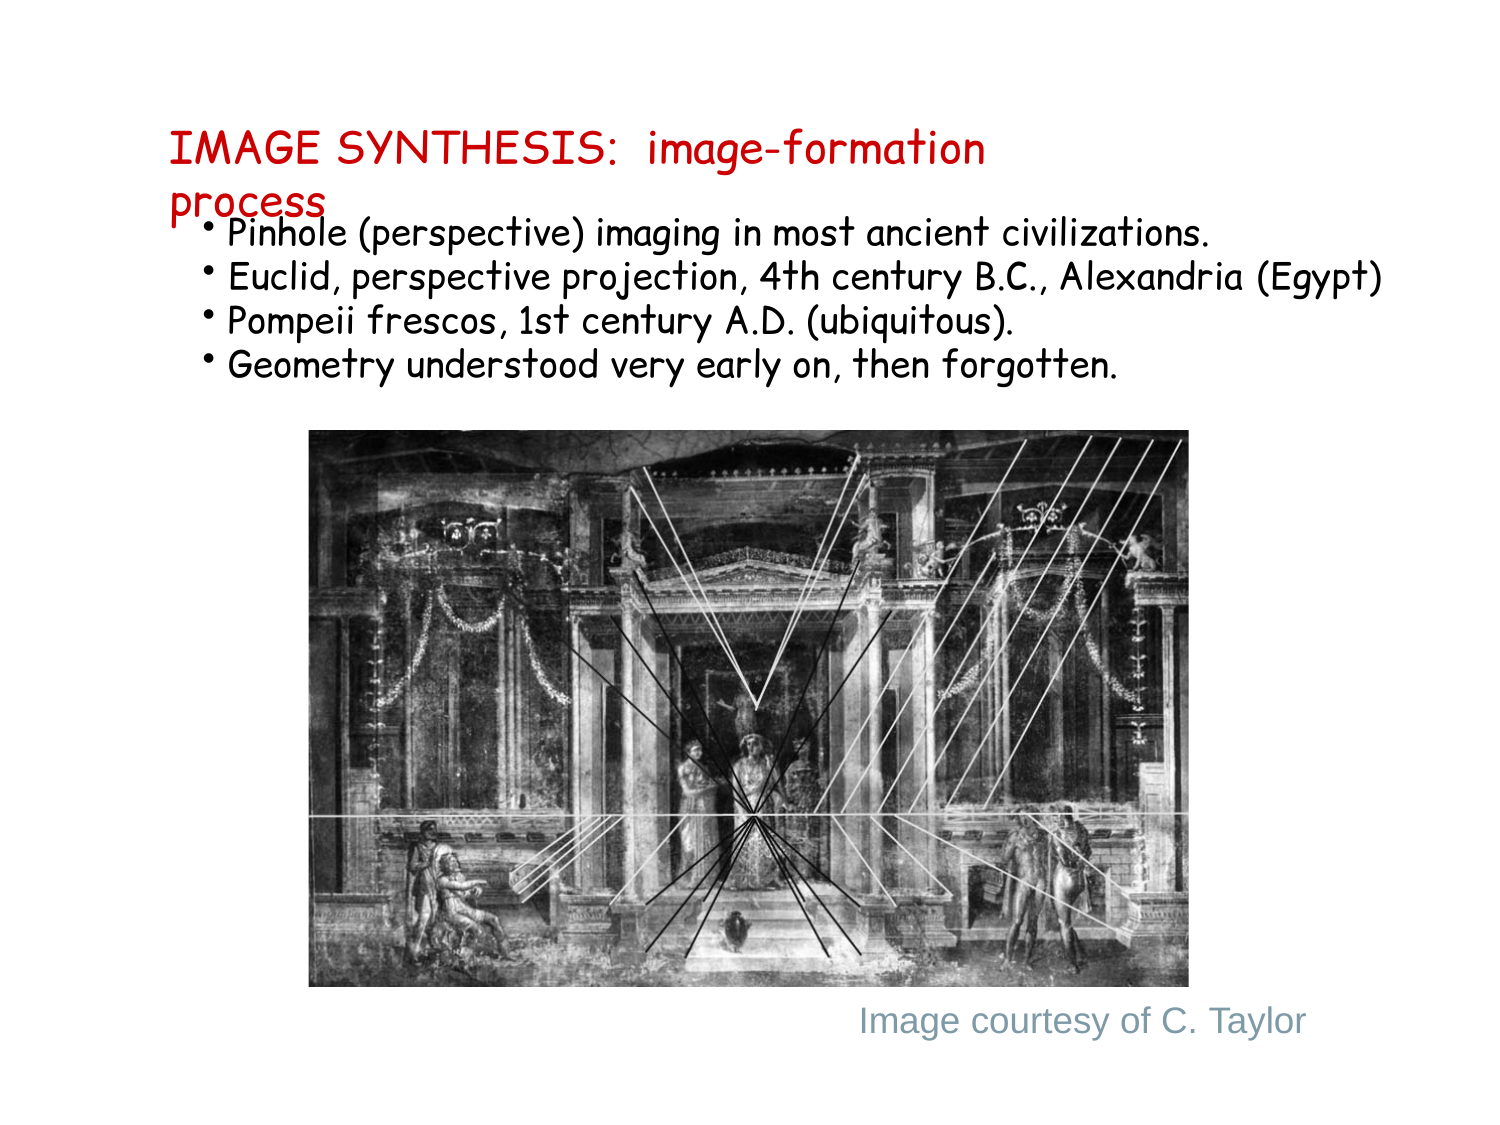

# IMAGE SYNTHESIS:	image-formation process
Pinhole (perspective) imaging in most ancient civilizations.
Euclid, perspective projection, 4th century B.C., Alexandria (Egypt)
Pompeii frescos, 1st century A.D. (ubiquitous).
Geometry understood very early on, then forgotten.

Image courtesy of C. Taylor